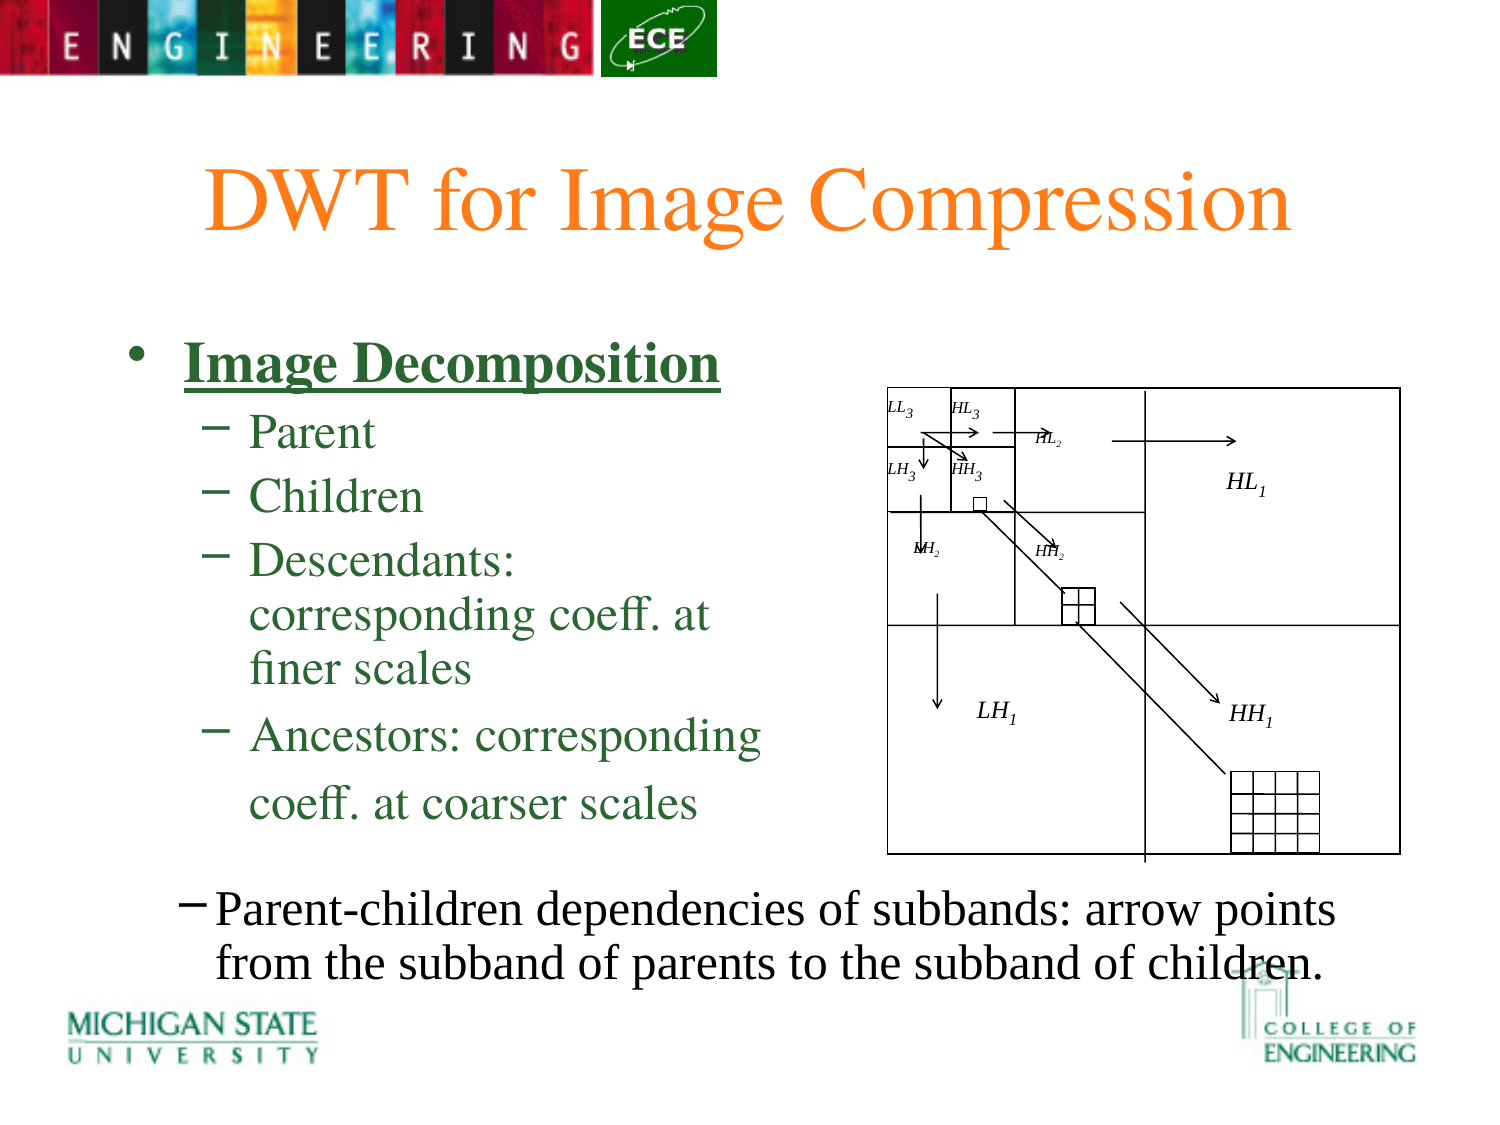

# DWT for Image Compression
Image Decomposition
Parent
Children
Descendants: corresponding coeff. at finer scales
Ancestors: corresponding coeff. at coarser scales

LL3

HL3
HL2

LH3
HH3
HL1

LH2
HH2

LH1
HH1

Parent-children dependencies of subbands: arrow points from the subband of parents to the subband of children.